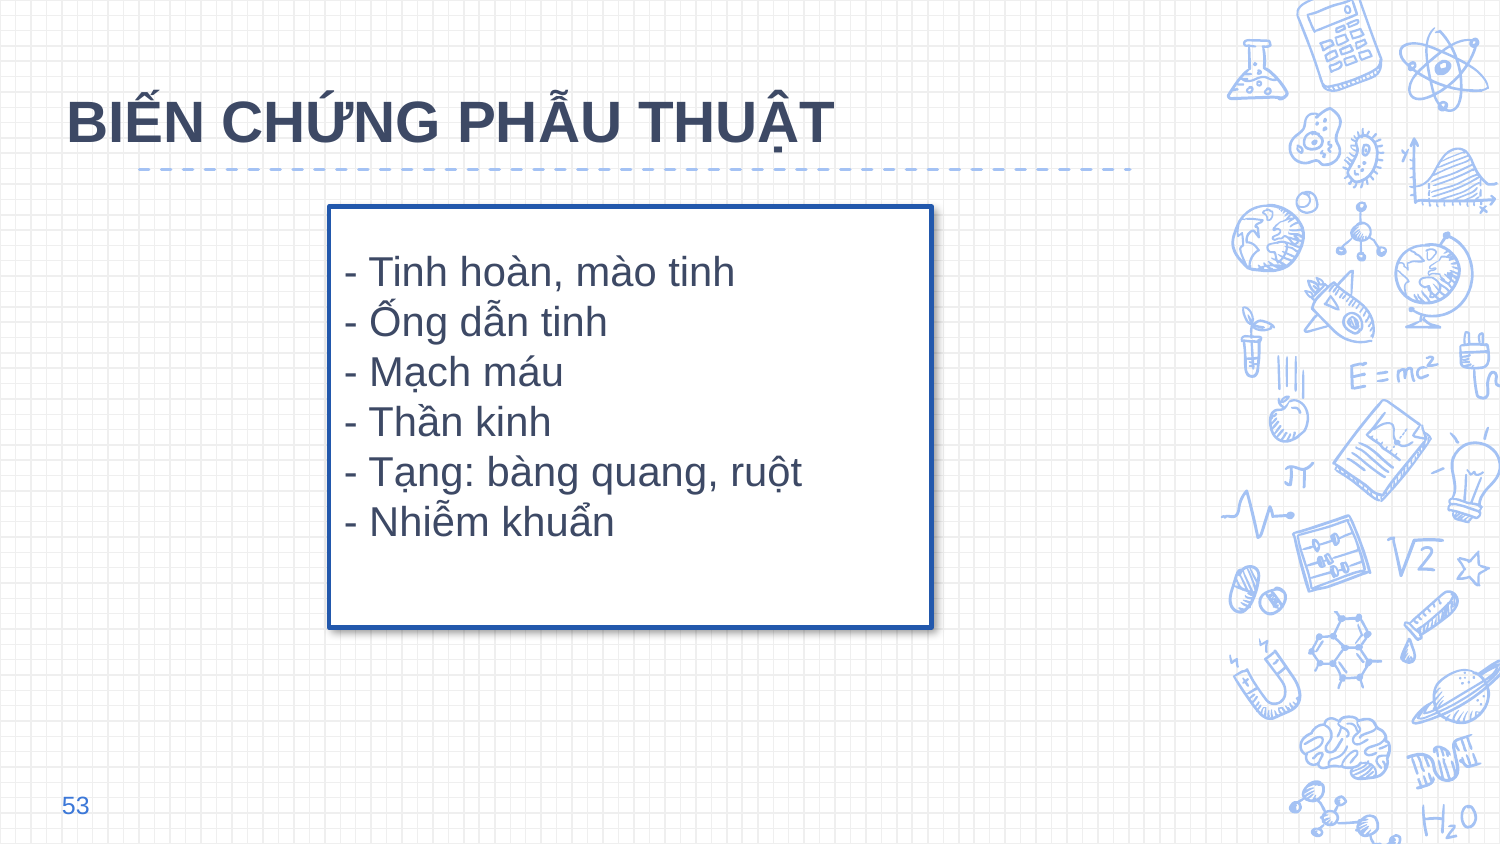

BIẾN CHỨNG PHẪU THUẬT

- Tinh hoàn, mào tinh
- Ống dẫn tinh
- Mạch máu
- Thần kinh
- Tạng: bàng quang, ruột
- Nhiễm khuẩn

53